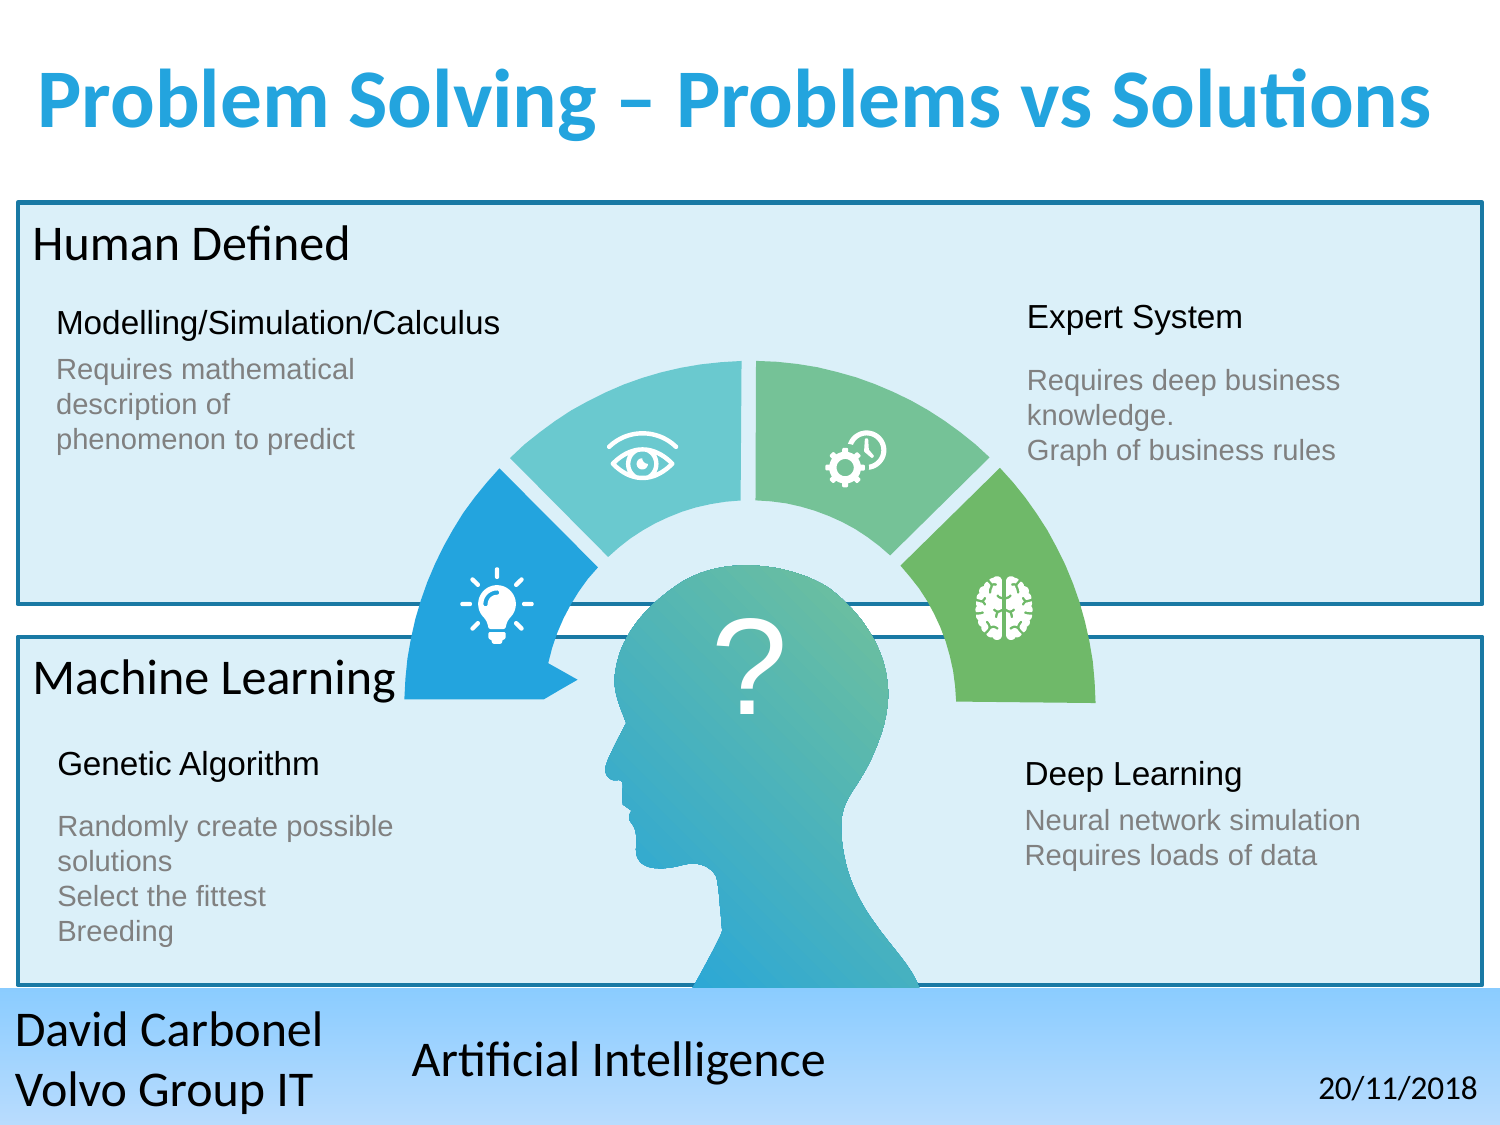

# Problem Solving – Problems vs Solutions
Human Defined
Expert System
Requires deep business knowledge.
Graph of business rules
Modelling/Simulation/Calculus
Requires mathematical description of phenomenon to predict

?

Machine Learning
Genetic Algorithm
Randomly create possible solutions
Select the fittest
Breeding
Deep Learning
Neural network simulation
Requires loads of data

David Carbonel
Volvo Group IT
Artificial Intelligence
20/11/2018